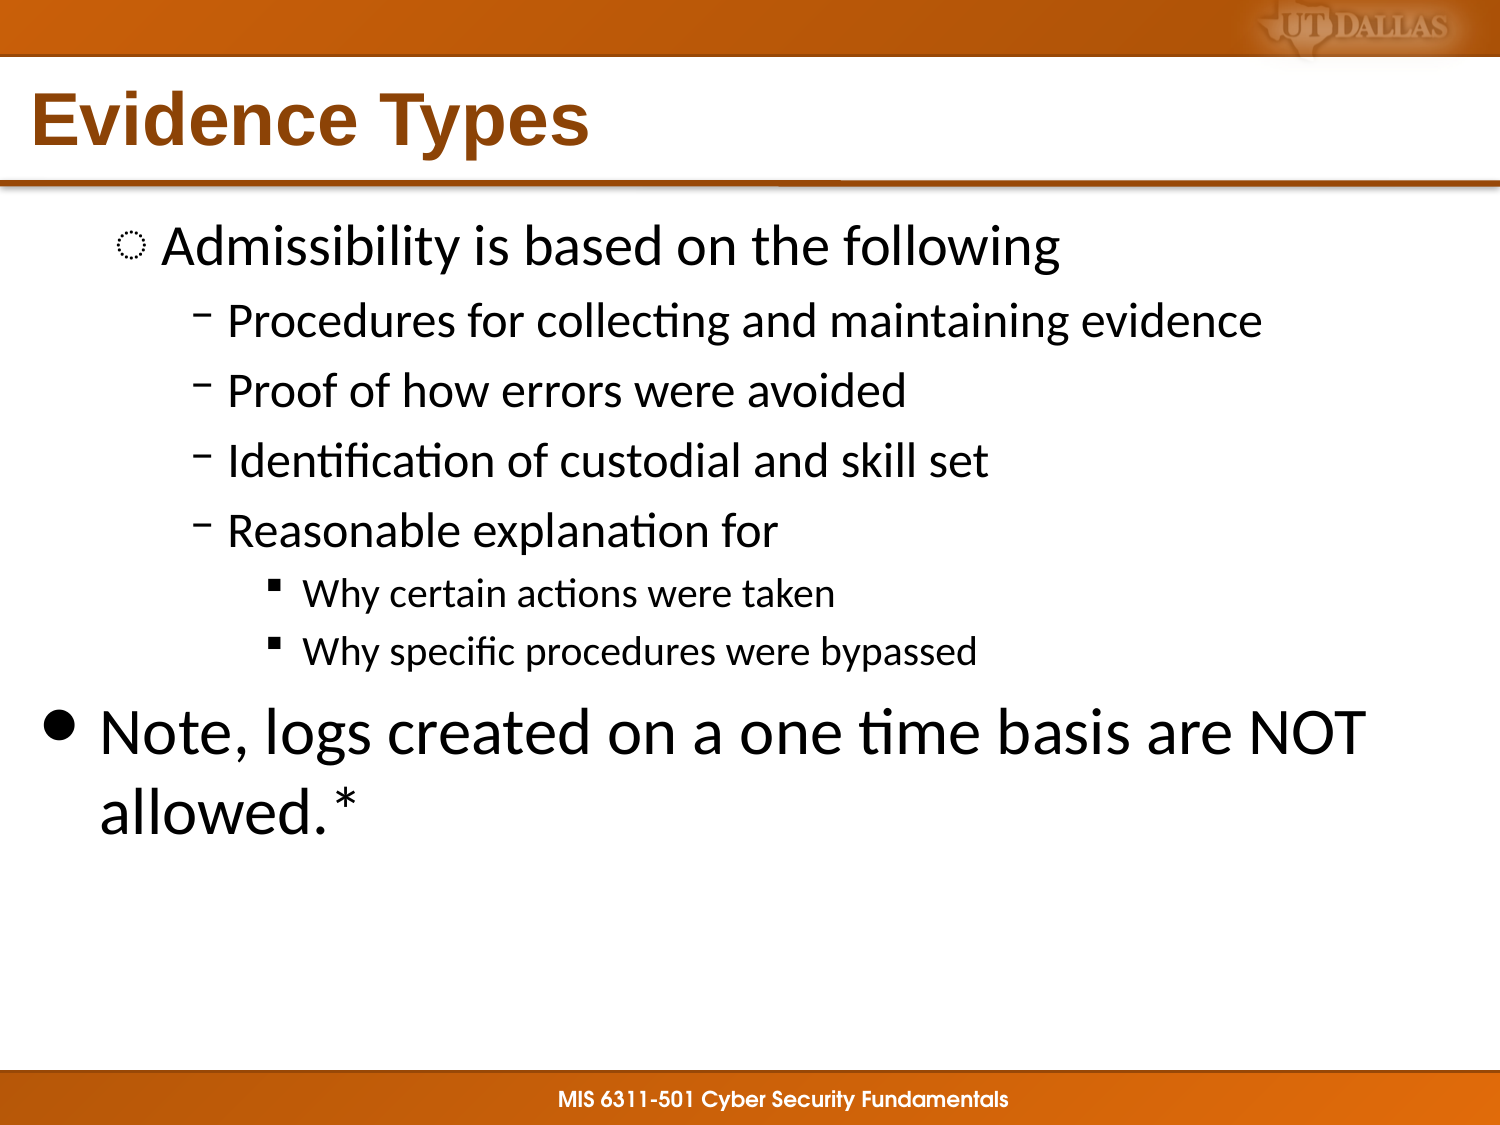

# Evidence Types
Admissibility is based on the following
Procedures for collecting and maintaining evidence
Proof of how errors were avoided
Identification of custodial and skill set
Reasonable explanation for
Why certain actions were taken
Why specific procedures were bypassed
Note, logs created on a one time basis are NOT allowed.*